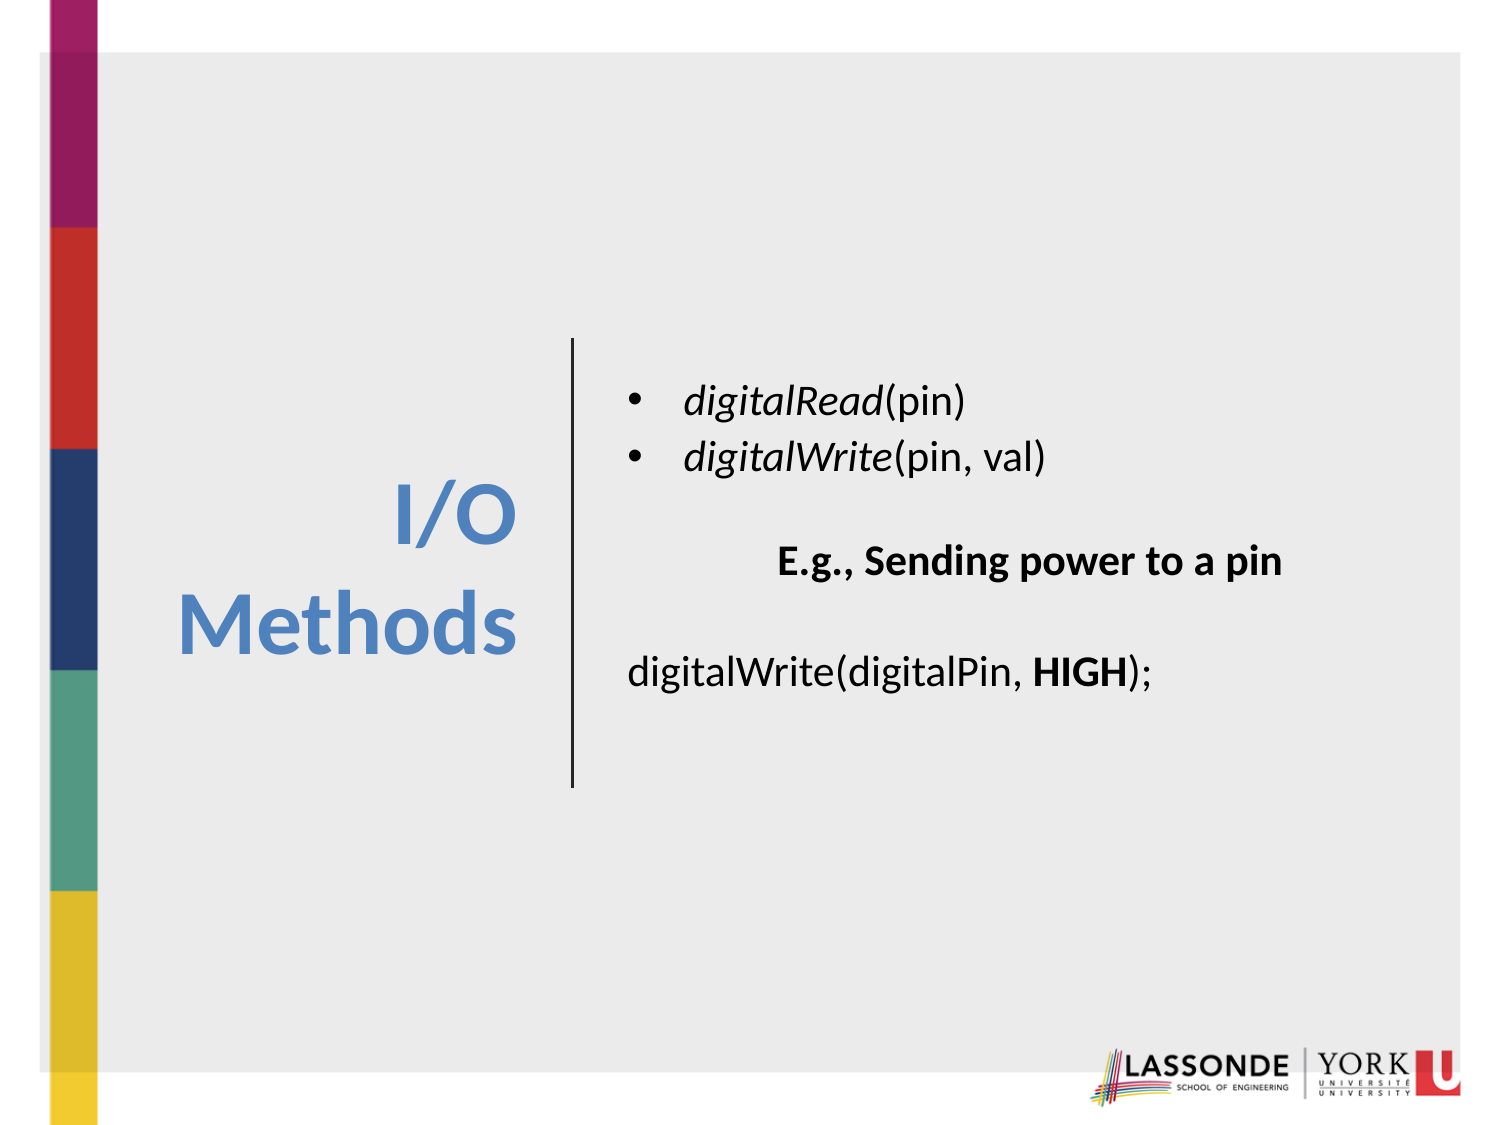

# I/O Methods

digitalRead(pin)
digitalWrite(pin, val)
	E.g., Sending power to a pin

digitalWrite(digitalPin, HIGH);